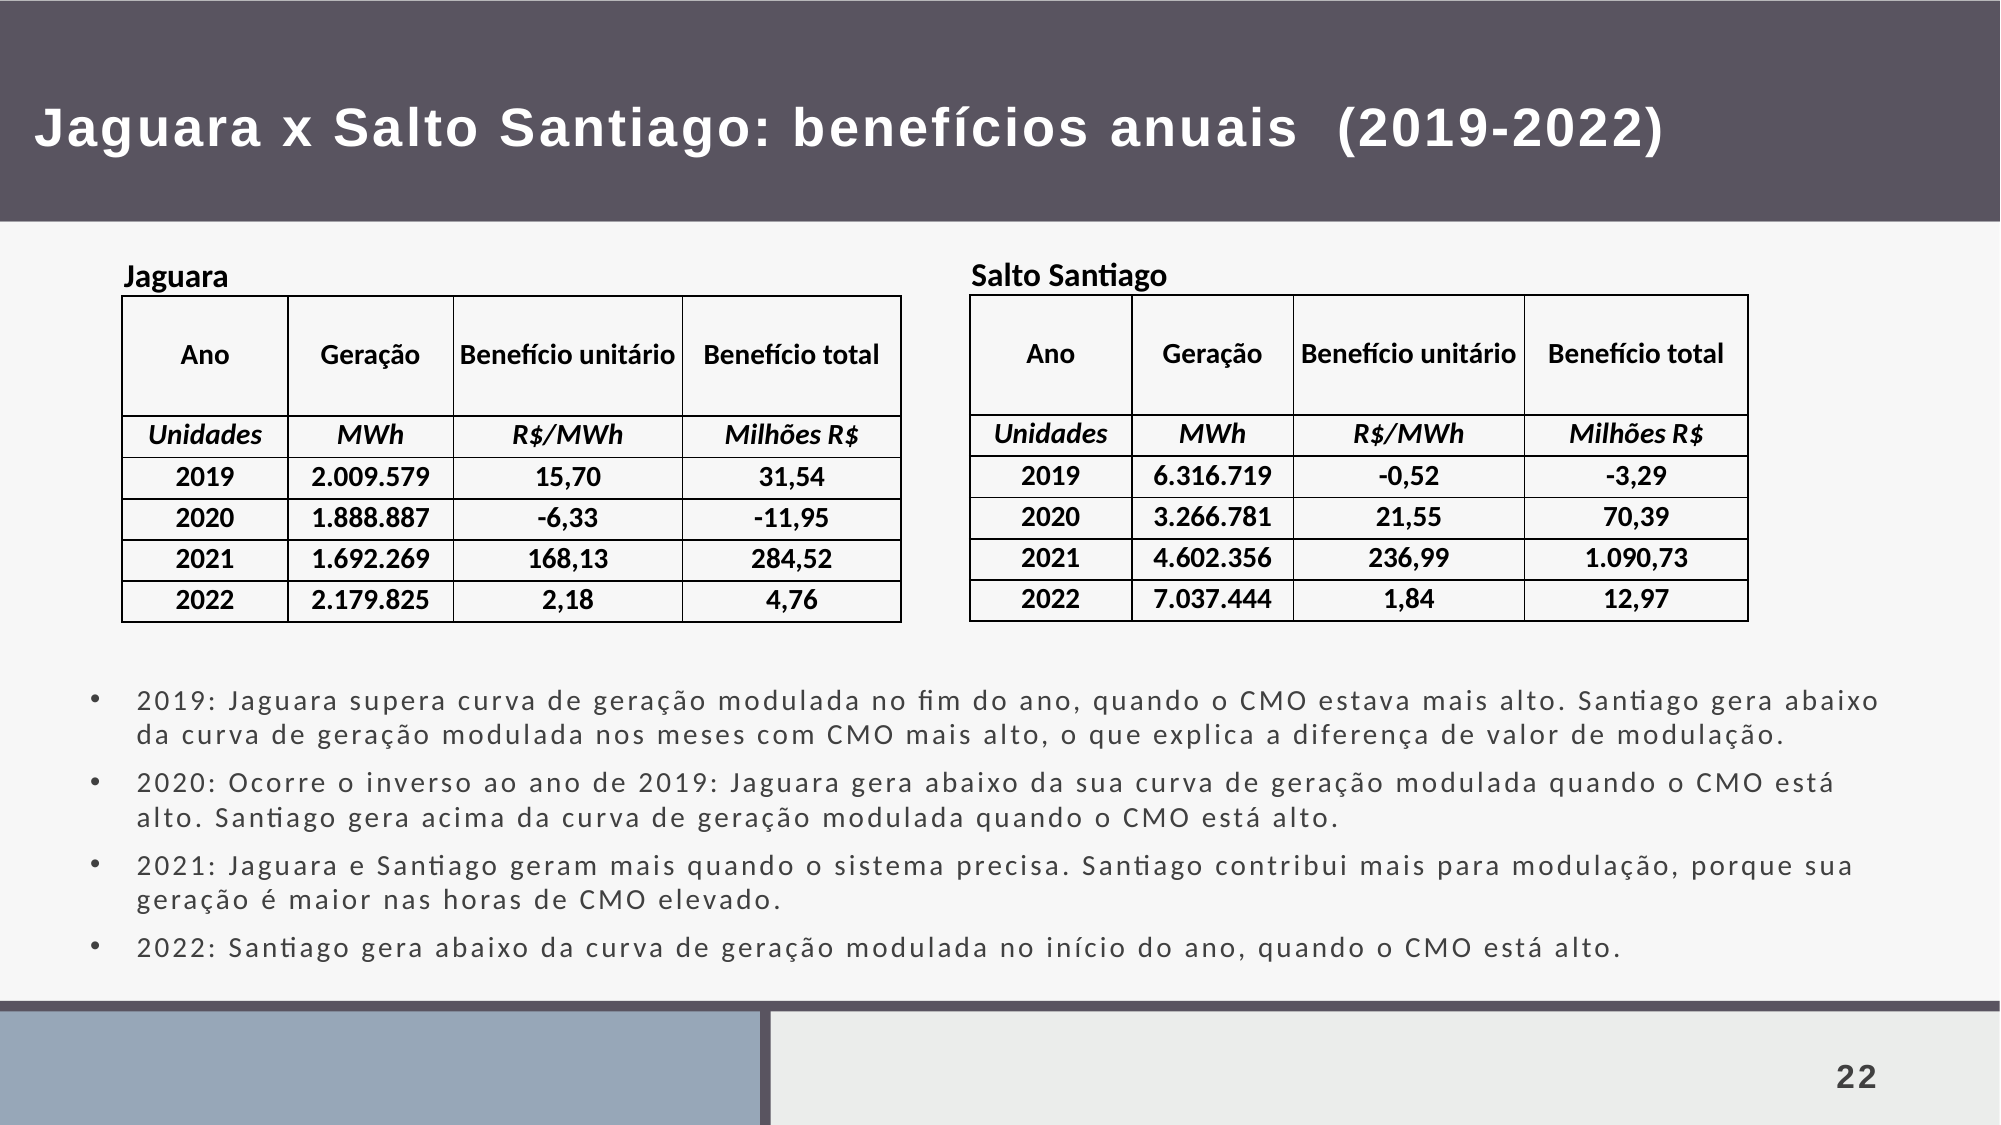

# Jaguara x Salto Santiago: benefícios anuais  (2019-2022)
| Salto Santiago |  |  |  |
| --- | --- | --- | --- |
| Ano | Geração | Benefício unitário | Benefício total |
| Unidades | MWh | R$/MWh | Milhões R$ |
| 2019 | 6.316.719 | -0,52 | -3,29 |
| 2020 | 3.266.781 | 21,55 | 70,39 |
| 2021 | 4.602.356 | 236,99 | 1.090,73 |
| 2022 | 7.037.444 | 1,84 | 12,97 |
| Jaguara |  |  |  |
| --- | --- | --- | --- |
| Ano | Geração | Benefício unitário | Benefício total |
| Unidades | MWh | R$/MWh | Milhões R$ |
| 2019 | 2.009.579 | 15,70 | 31,54 |
| 2020 | 1.888.887 | -6,33 | -11,95 |
| 2021 | 1.692.269 | 168,13 | 284,52 |
| 2022 | 2.179.825 | 2,18 | 4,76 |
2019: Jaguara supera curva de geração modulada no fim do ano, quando o CMO estava mais alto. Santiago gera abaixo da curva de geração modulada nos meses com CMO mais alto, o que explica a diferença de valor de modulação.
2020: Ocorre o inverso ao ano de 2019: Jaguara gera abaixo da sua curva de geração modulada quando o CMO está alto. Santiago gera acima da curva de geração modulada quando o CMO está alto.
2021: Jaguara e Santiago geram mais quando o sistema precisa. Santiago contribui mais para modulação, porque sua geração é maior nas horas de CMO elevado.
2022: Santiago gera abaixo da curva de geração modulada no início do ano, quando o CMO está alto.

22